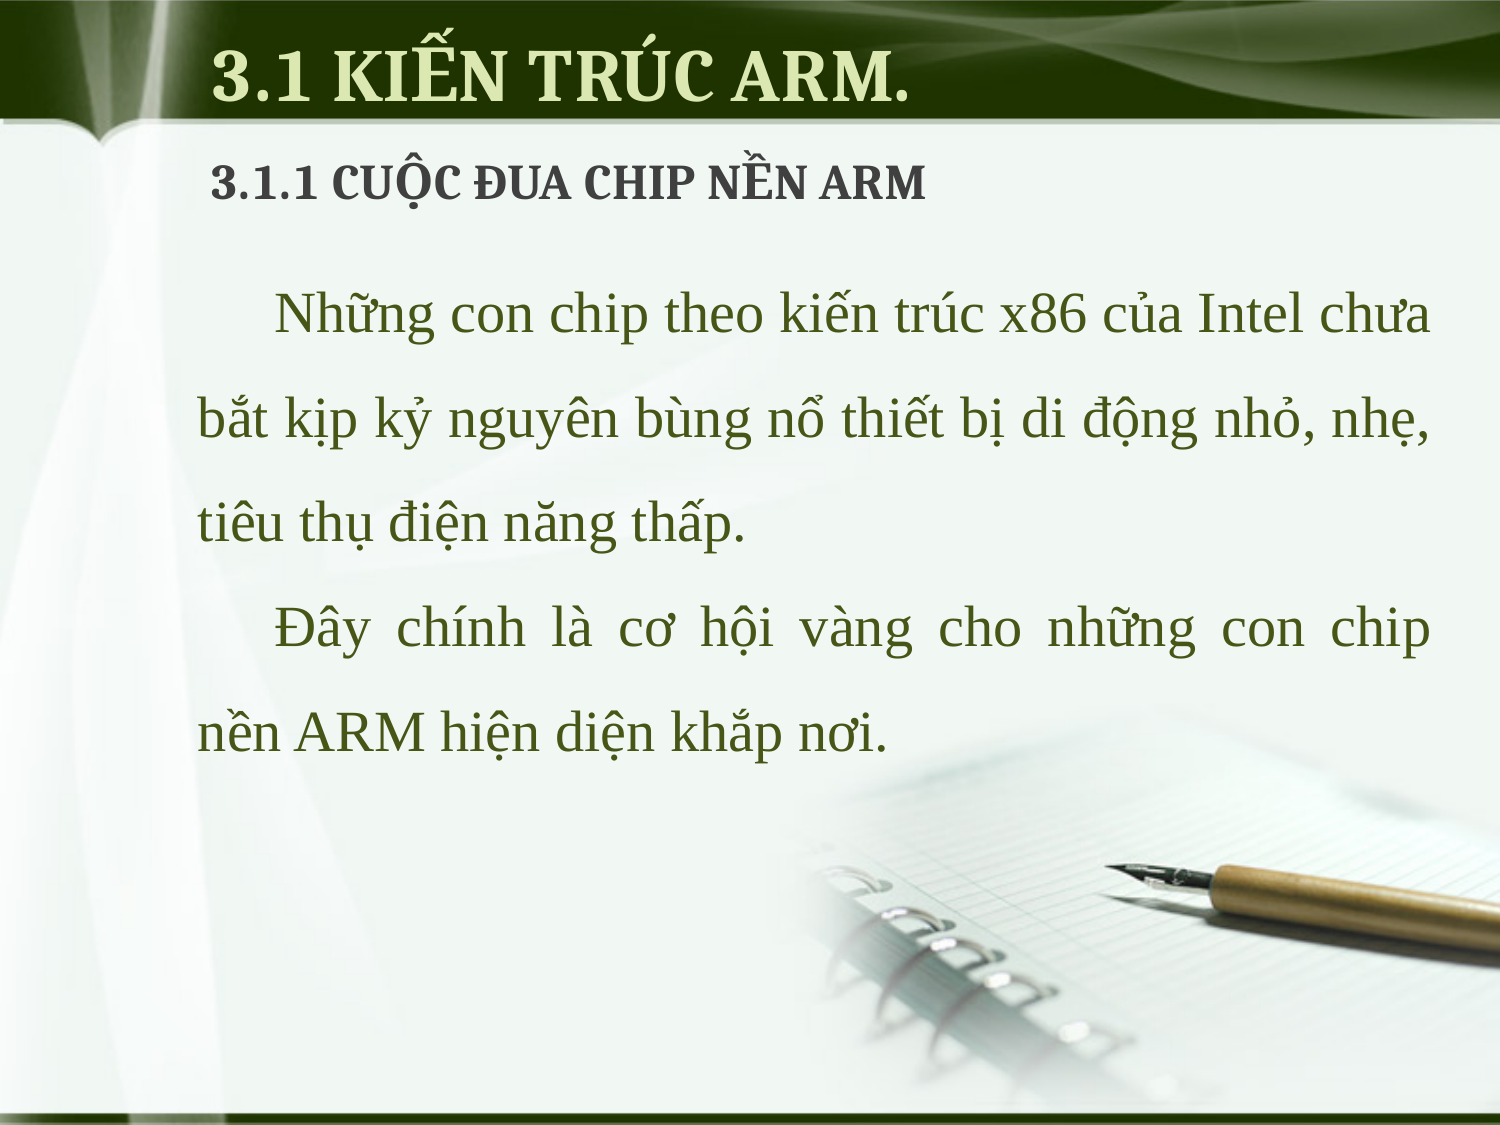

# 3.1 KIẾN TRÚC ARM.
3.1.1 CUỘC ĐUA CHIP NỀN ARM
Những con chip theo kiến trúc x86 của Intel chưa bắt kịp kỷ nguyên bùng nổ thiết bị di động nhỏ, nhẹ, tiêu thụ điện năng thấp.
Đây chính là cơ hội vàng cho những con chip nền ARM hiện diện khắp nơi.